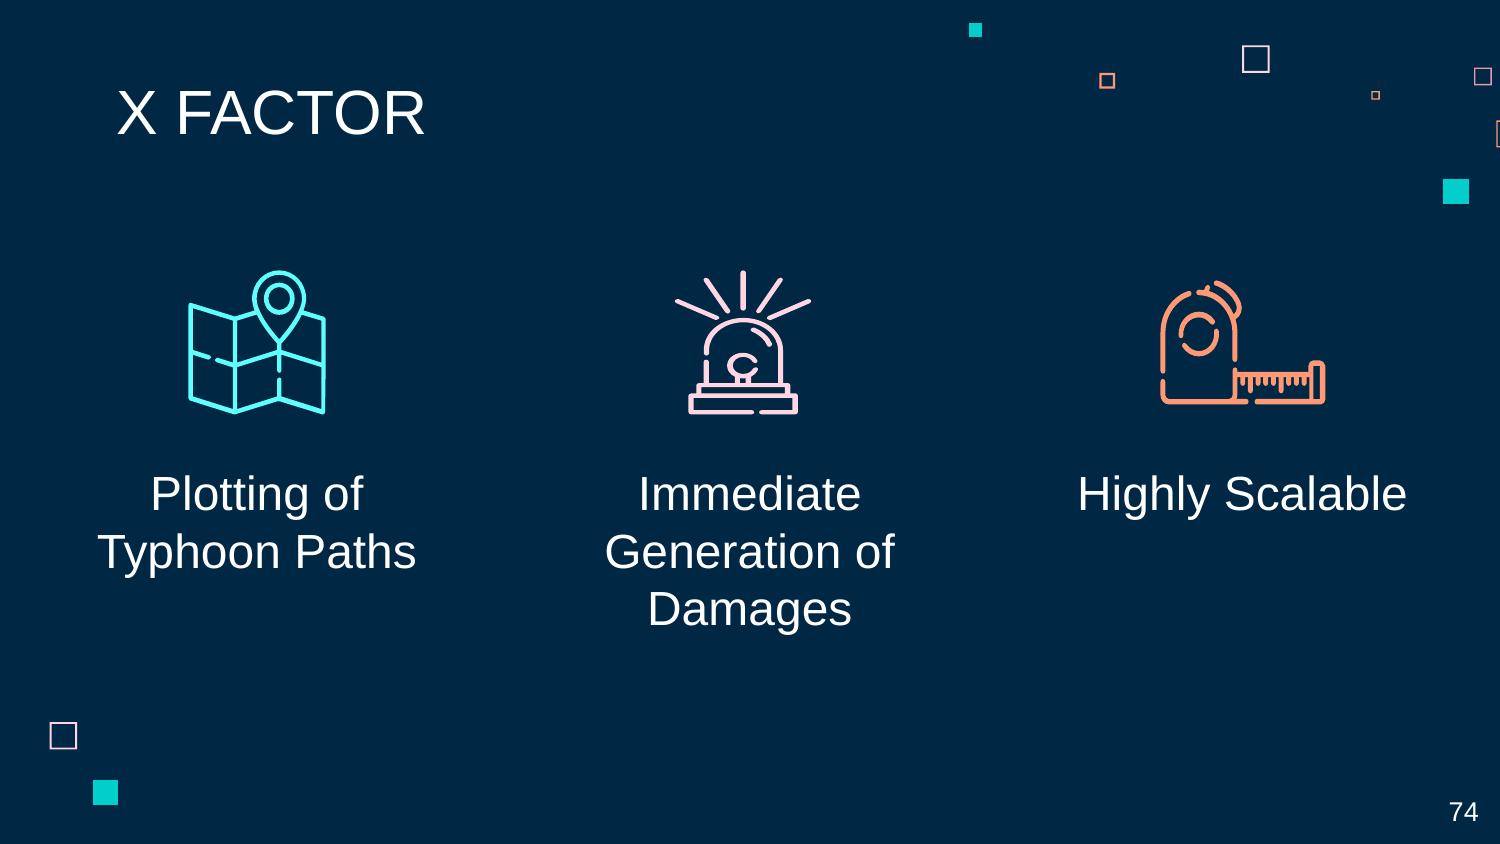

# X FACTOR

Plotting of Typhoon Paths
Immediate Generation of Damages

Highly Scalable

74